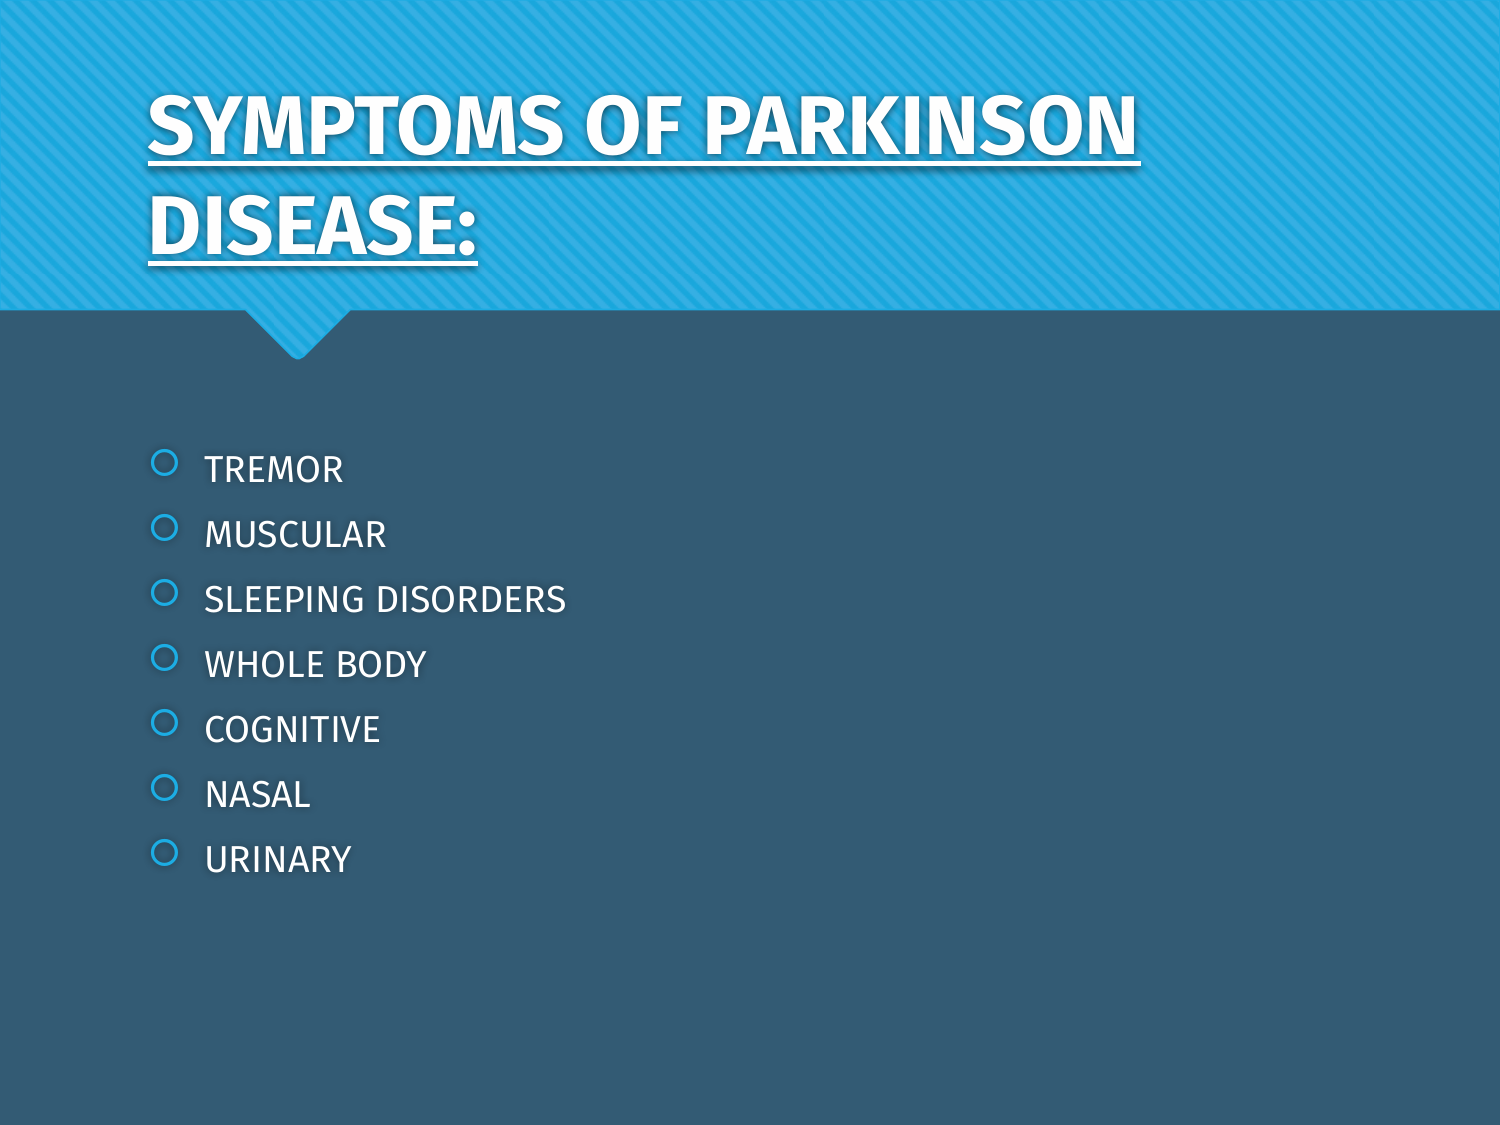

# SYMPTOMS OF PARKINSON DISEASE:
TREMOR
MUSCULAR
SLEEPING DISORDERS
WHOLE BODY
COGNITIVE
NASAL
URINARY